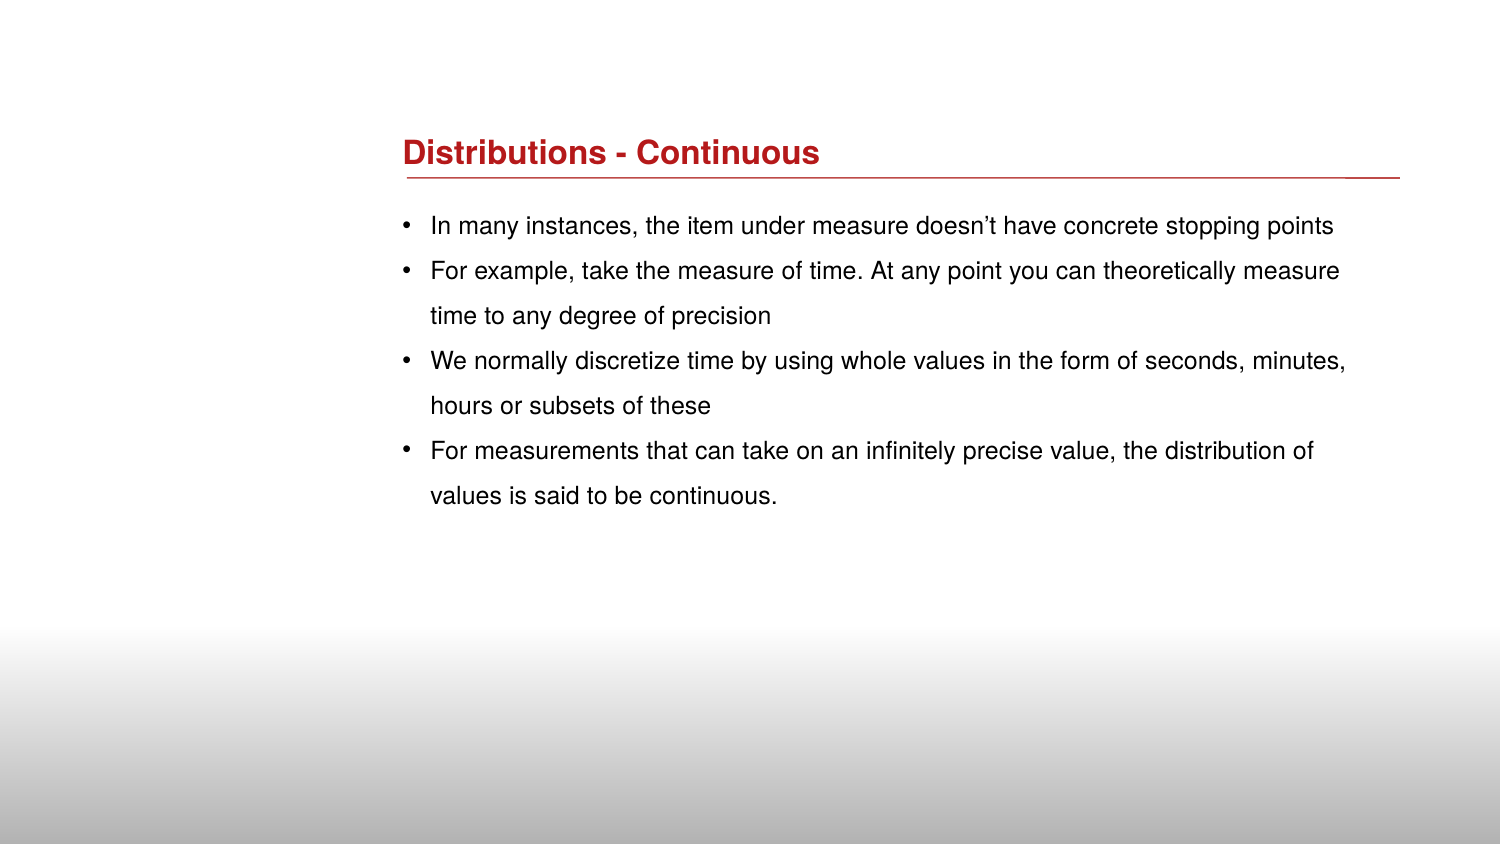

# Distributions - Continuous
In many instances, the item under measure doesn’t have concrete stopping points
For example, take the measure of time. At any point you can theoretically measure time to any degree of precision
We normally discretize time by using whole values in the form of seconds, minutes, hours or subsets of these
For measurements that can take on an infinitely precise value, the distribution of values is said to be continuous.